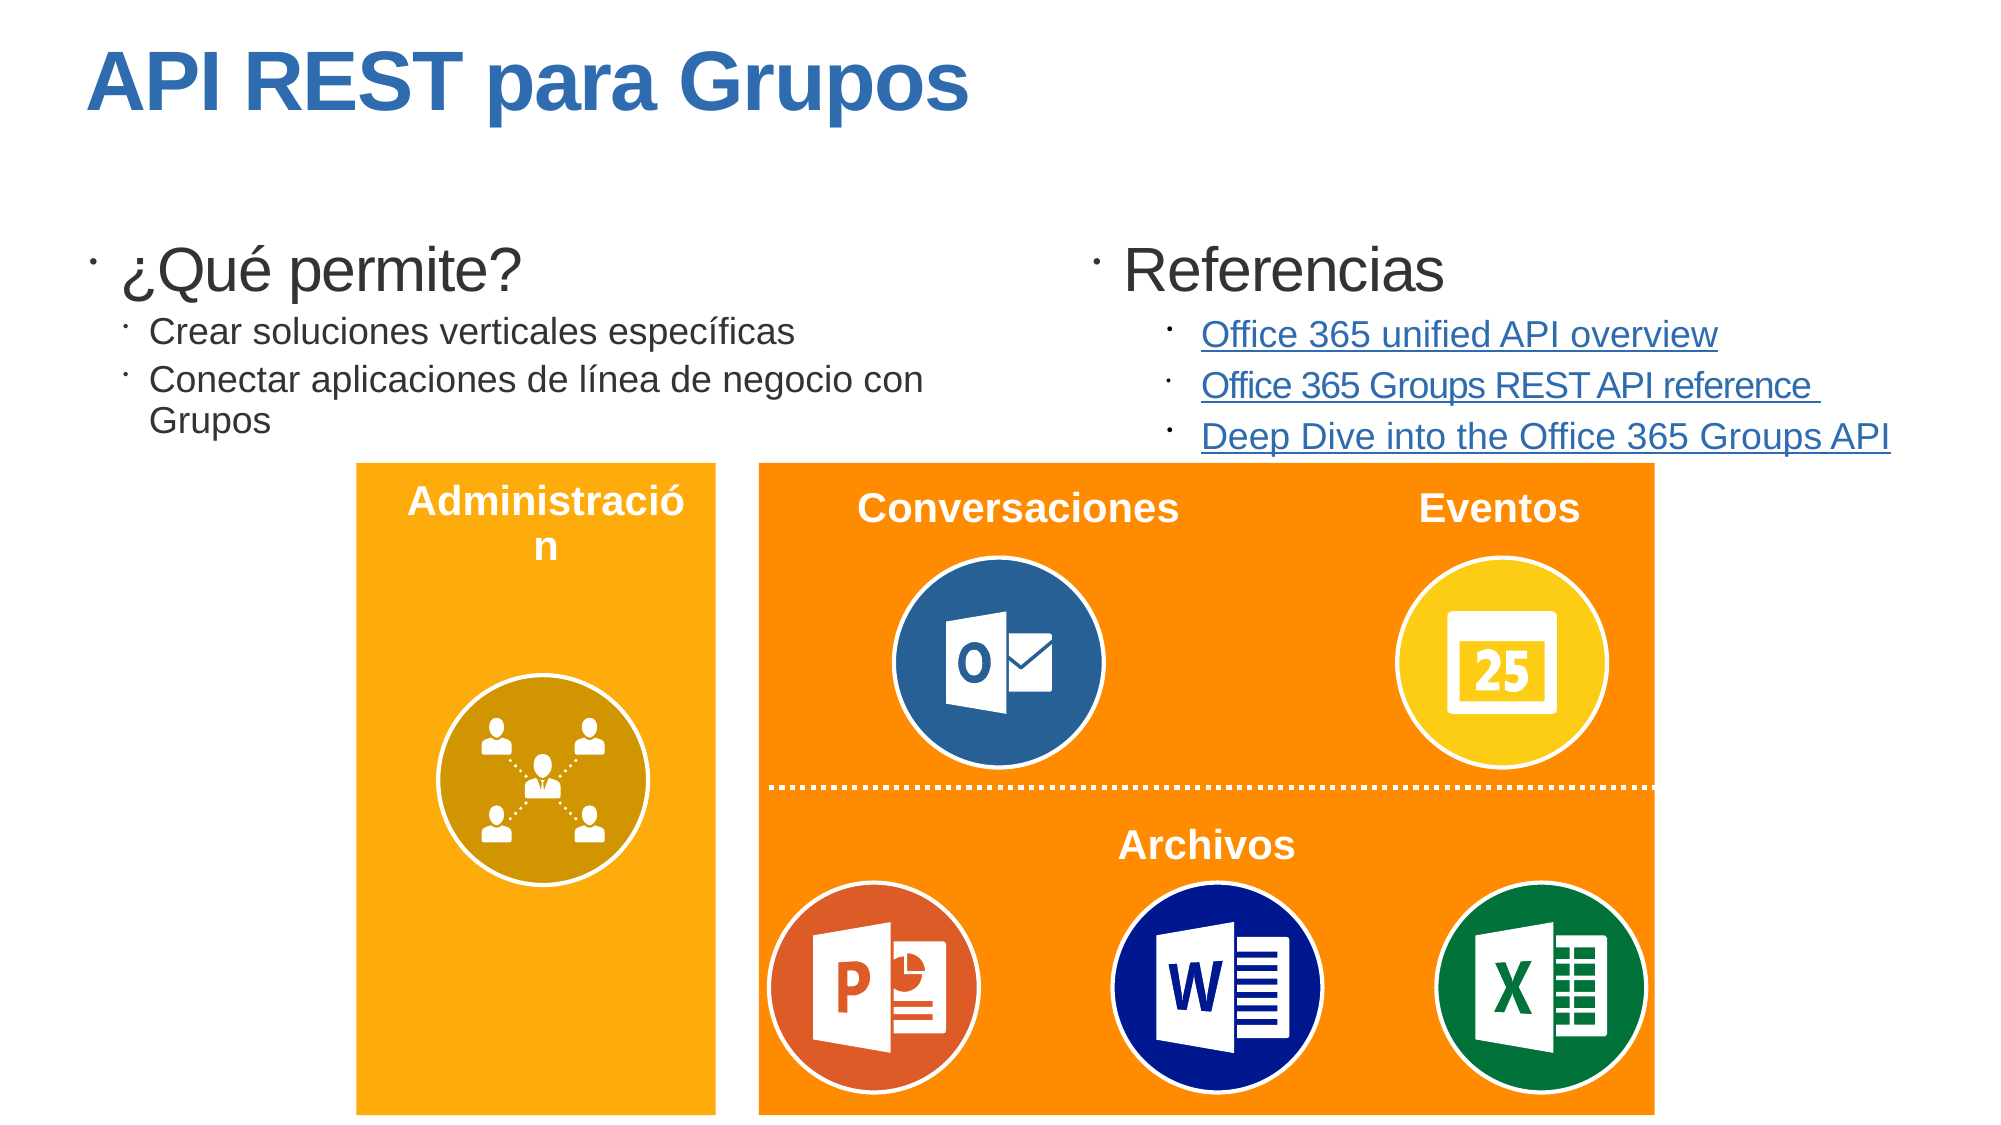

# API REST para Grupos
¿Qué permite?
Crear soluciones verticales específicas
Conectar aplicaciones de línea de negocio con Grupos
Referencias
Office 365 unified API overview
Office 365 Groups REST API reference
Deep Dive into the Office 365 Groups API
Administración

Conversaciones
Eventos

Archivos